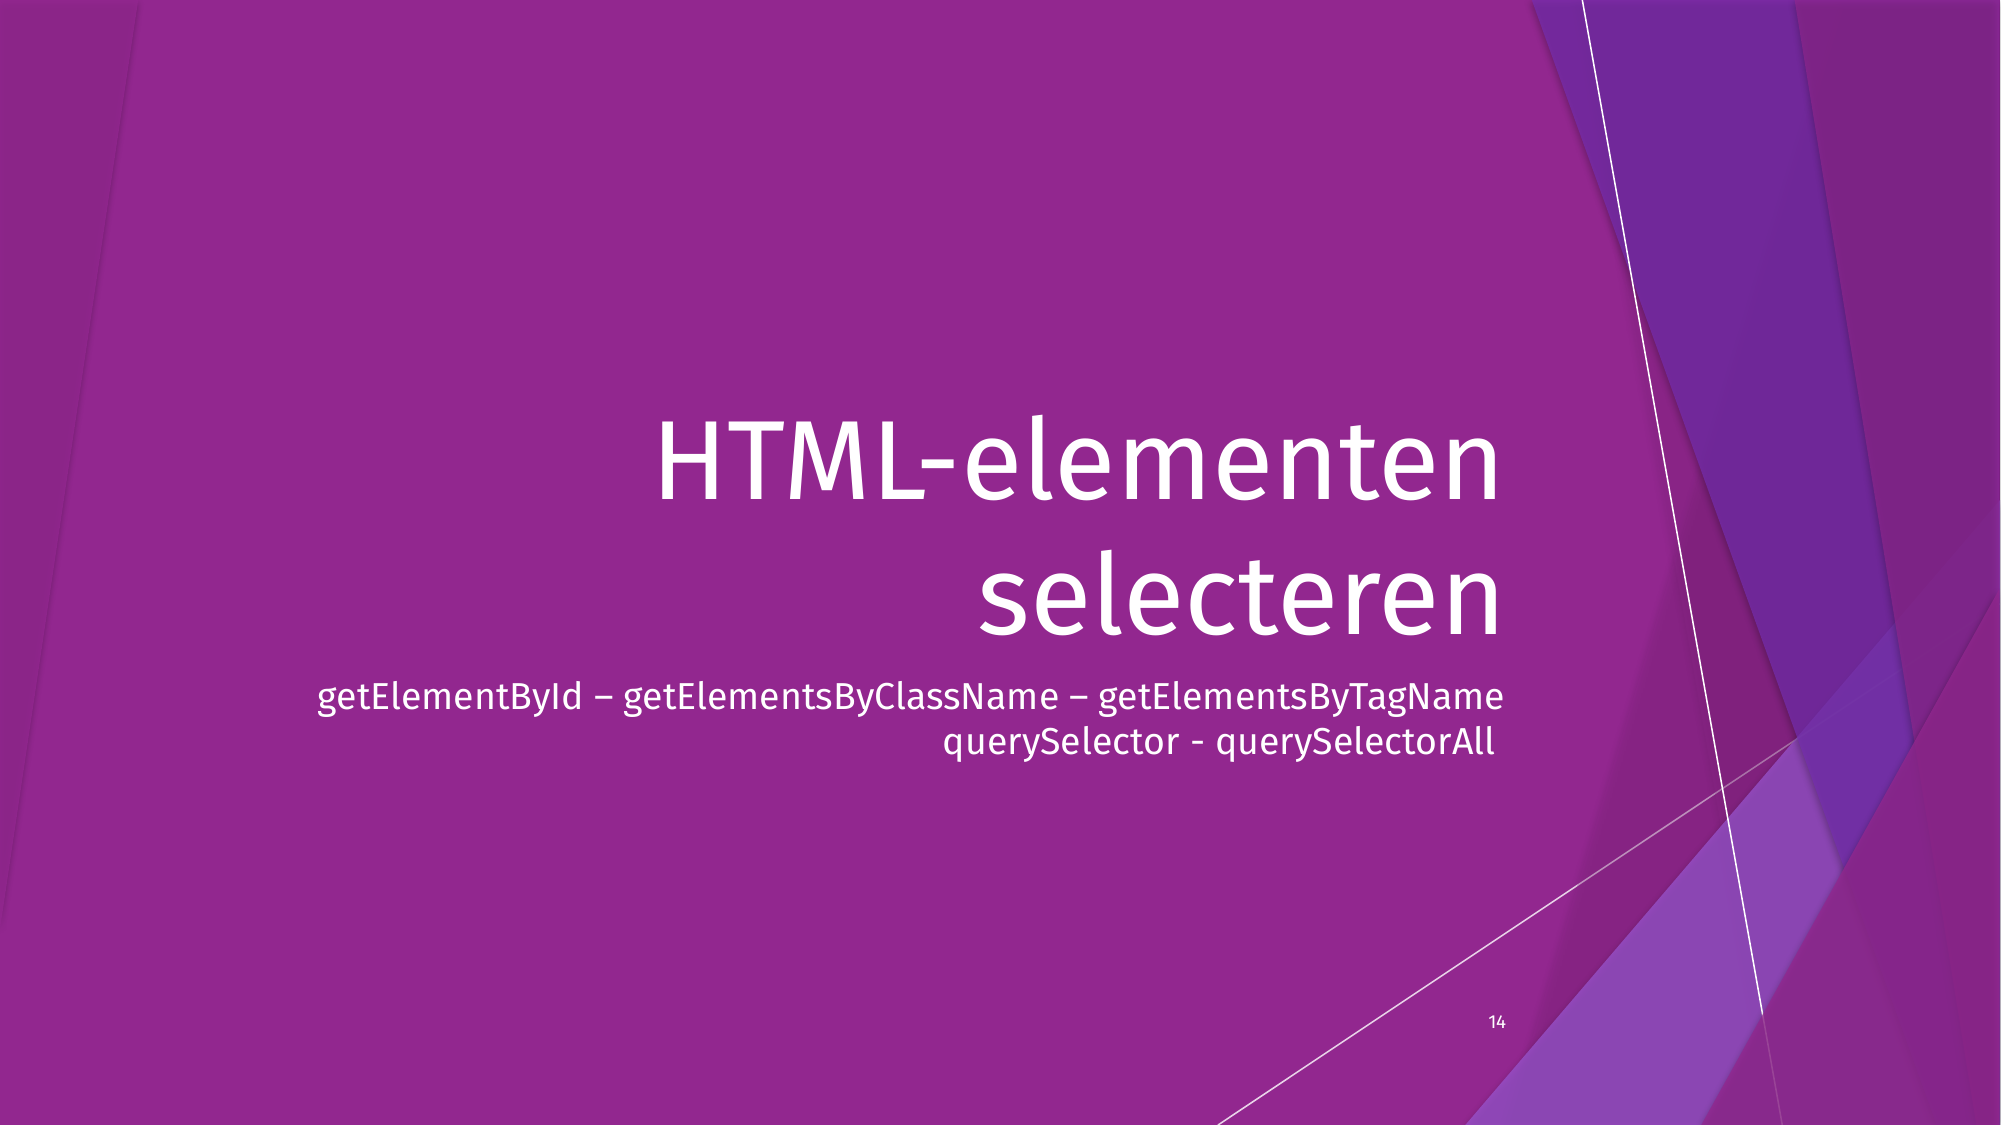

# HTML-elementen selecteren
getElementById – getElementsByClassName – getElementsByTagName
querySelector - querySelectorAll
14